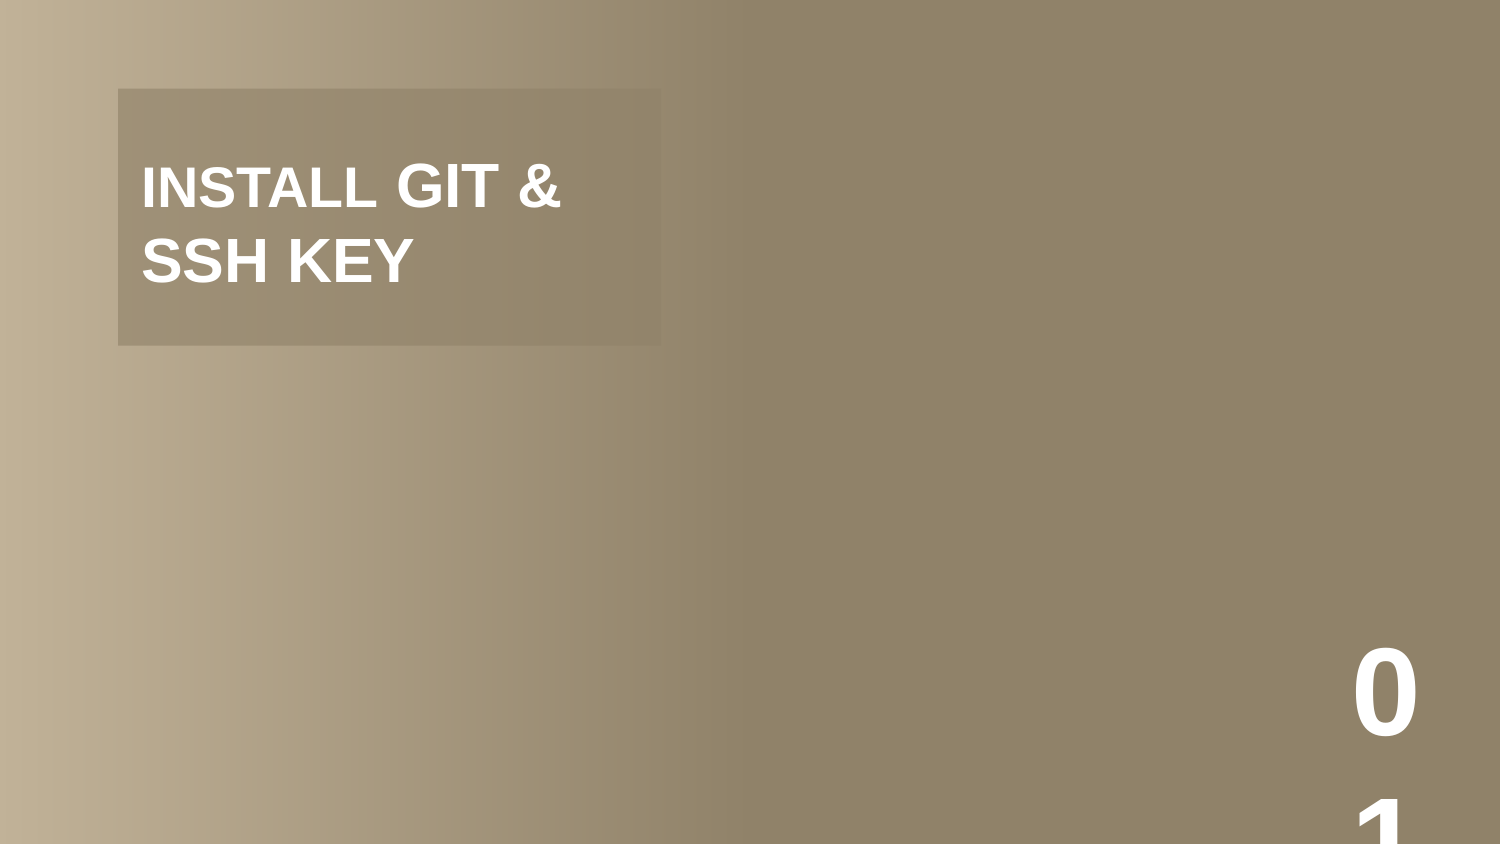

# INSTALL GIT & SSH KEY
01